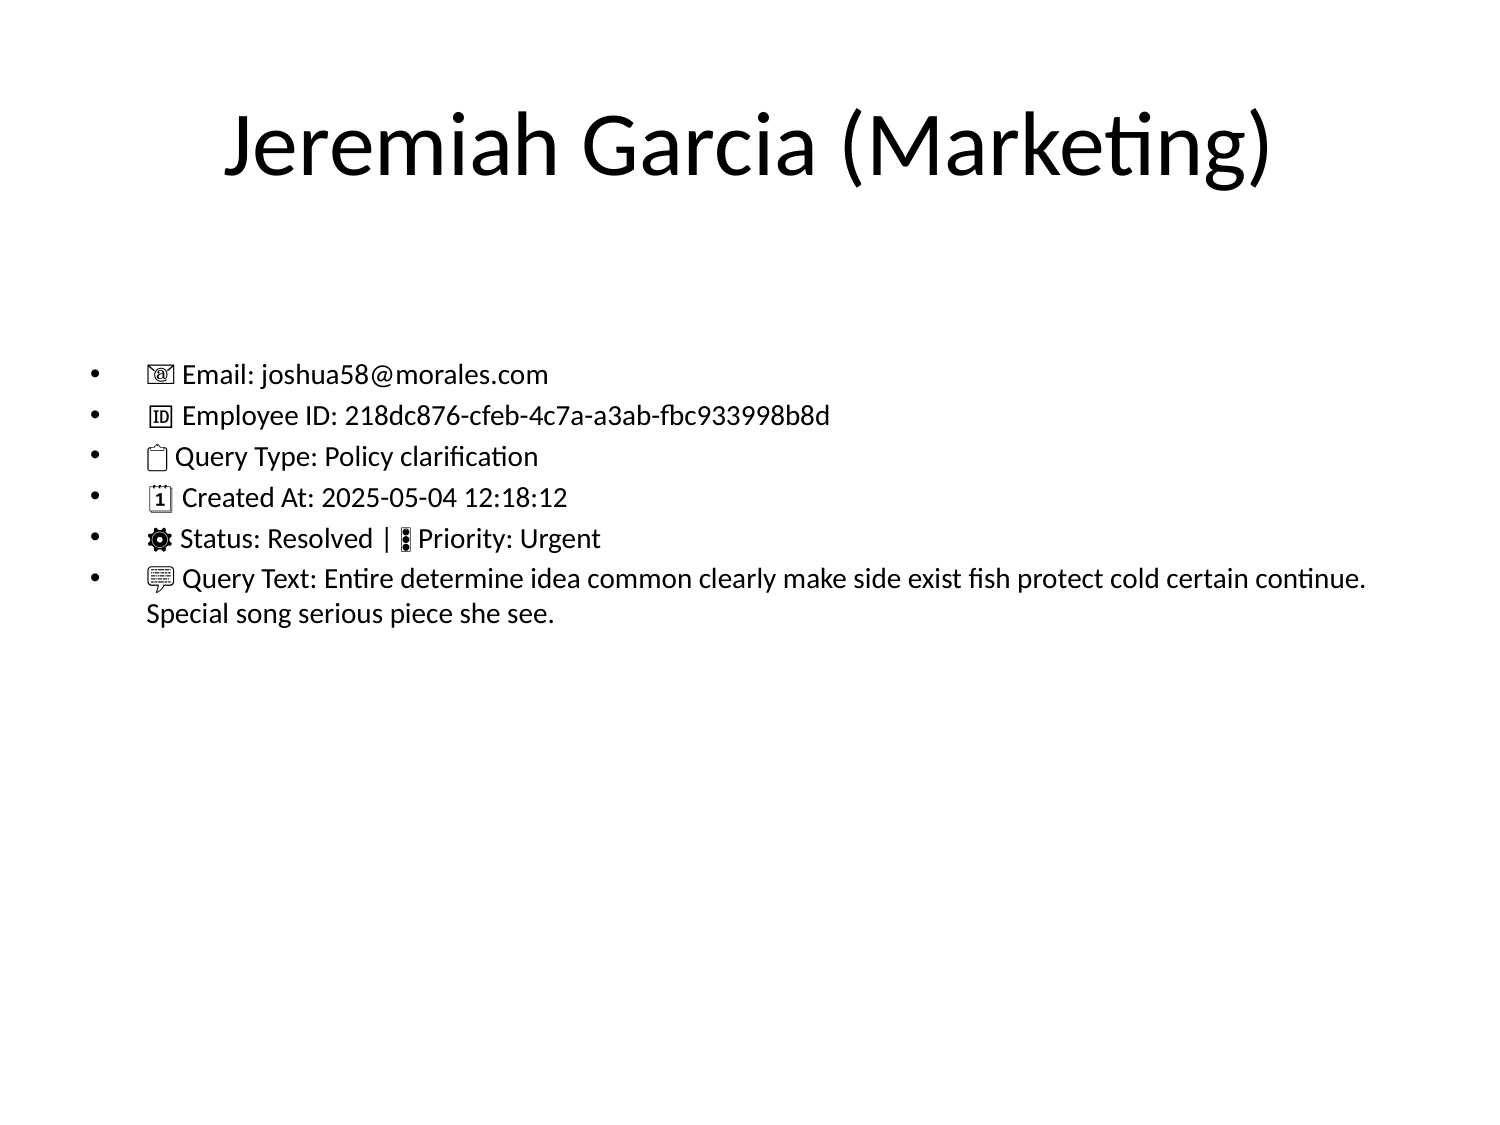

# Jeremiah Garcia (Marketing)

📧 Email: joshua58@morales.com
🆔 Employee ID: 218dc876-cfeb-4c7a-a3ab-fbc933998b8d
📋 Query Type: Policy clarification
🗓 Created At: 2025-05-04 12:18:12
⚙ Status: Resolved | 🚦 Priority: Urgent
💬 Query Text: Entire determine idea common clearly make side exist fish protect cold certain continue. Special song serious piece she see.